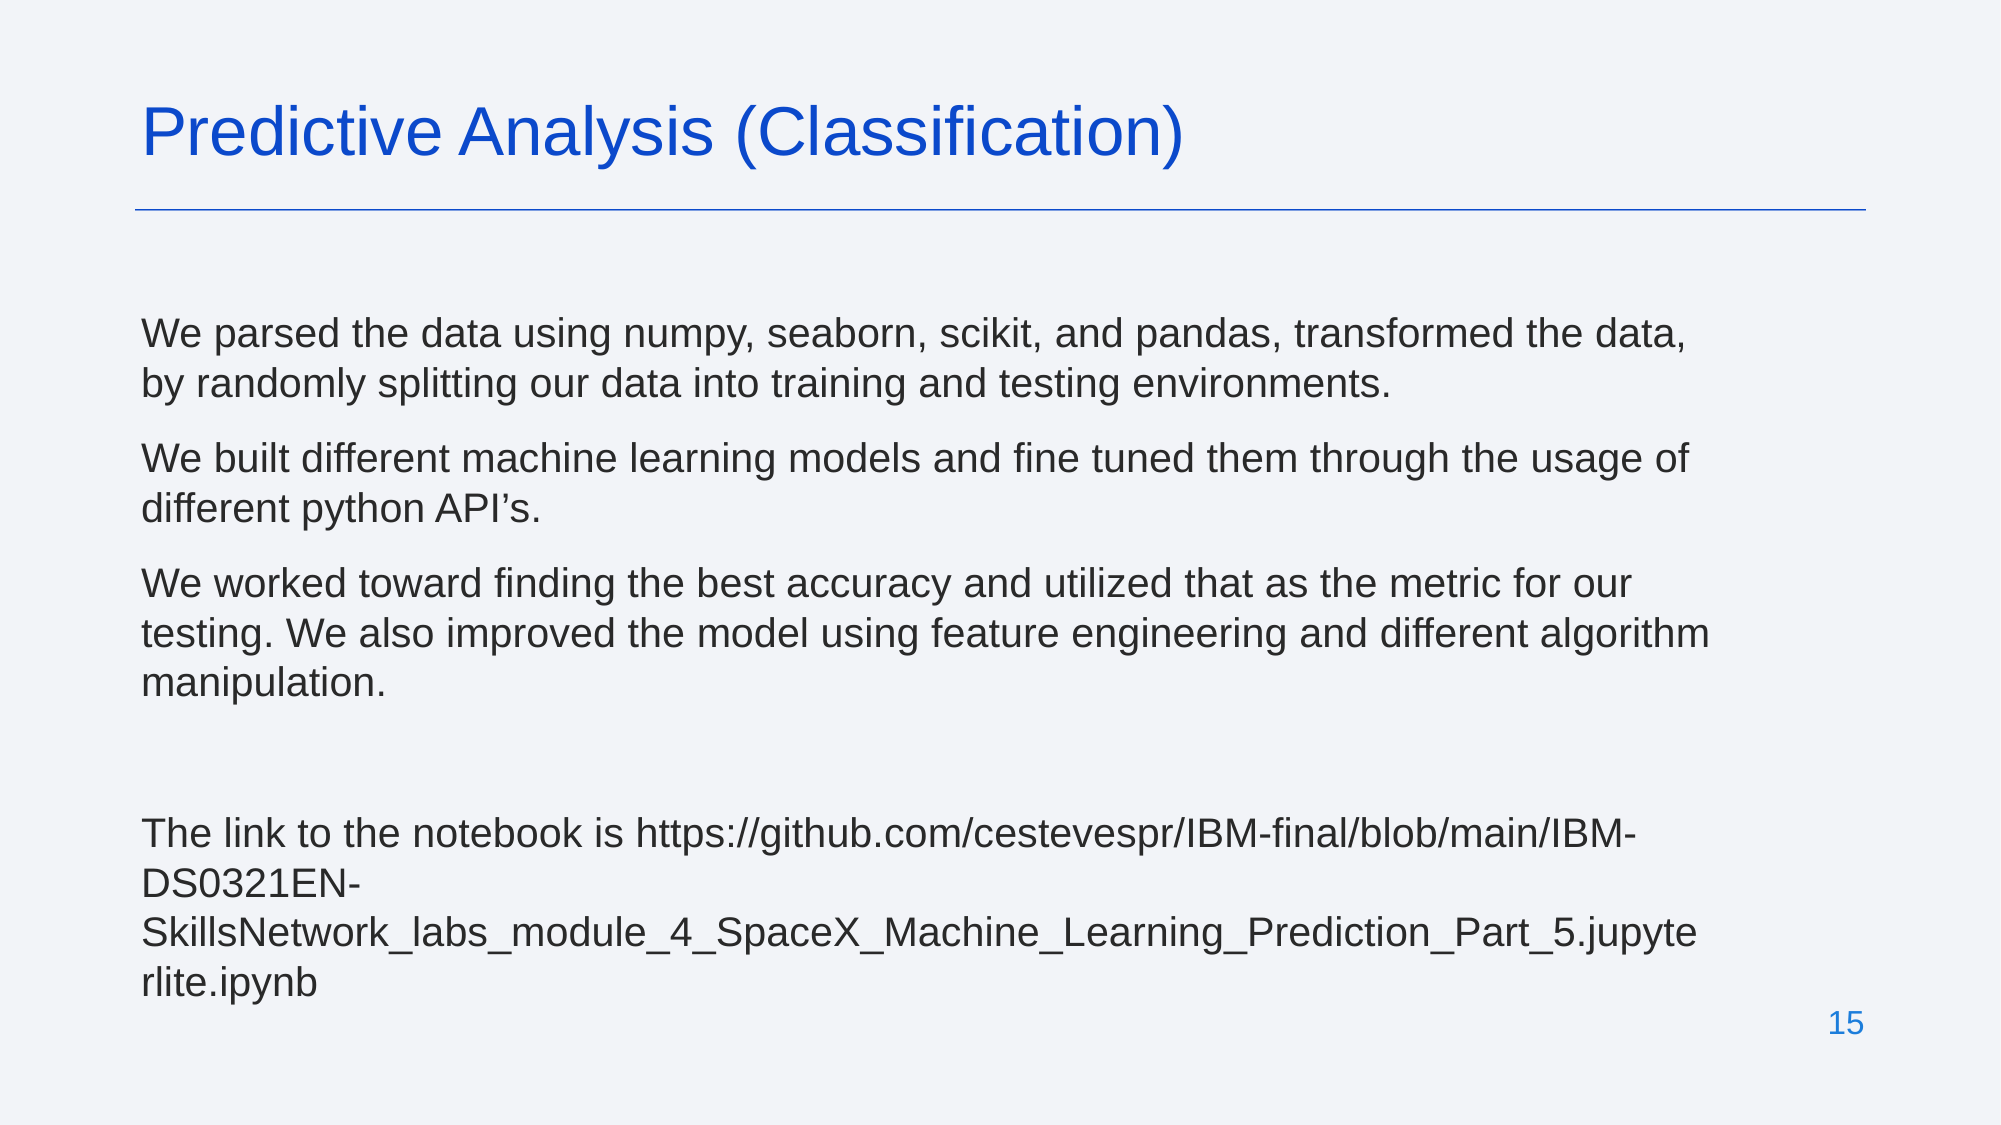

Predictive Analysis (Classification)
# We parsed the data using numpy, seaborn, scikit, and pandas, transformed the data, by randomly splitting our data into training and testing environments.
We built different machine learning models and fine tuned them through the usage of different python API’s.
We worked toward finding the best accuracy and utilized that as the metric for our testing. We also improved the model using feature engineering and different algorithm manipulation.

The link to the notebook is https://github.com/cestevespr/IBM-final/blob/main/IBM-DS0321EN-SkillsNetwork_labs_module_4_SpaceX_Machine_Learning_Prediction_Part_5.jupyterlite.ipynb

15